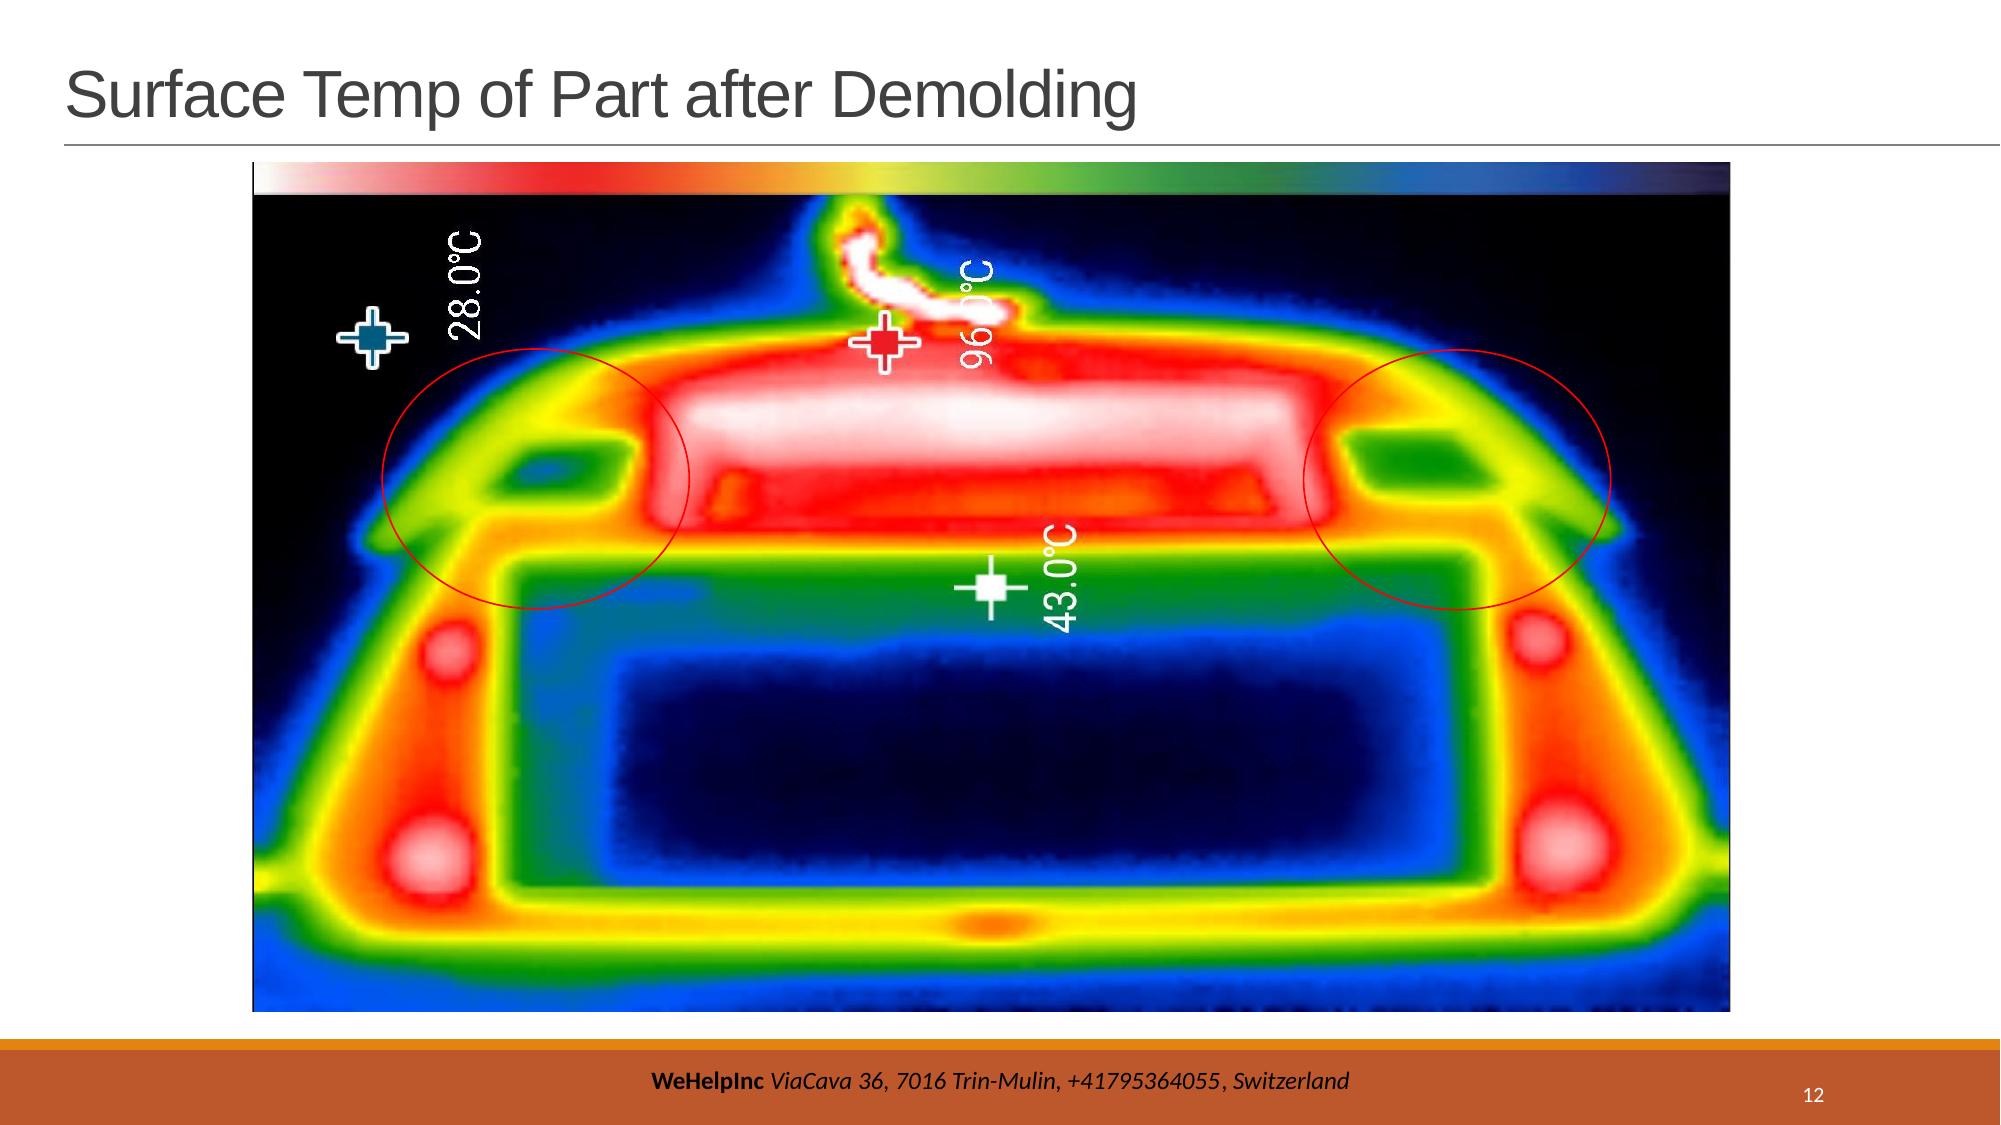

# Surface Temp of Part after Demolding

12